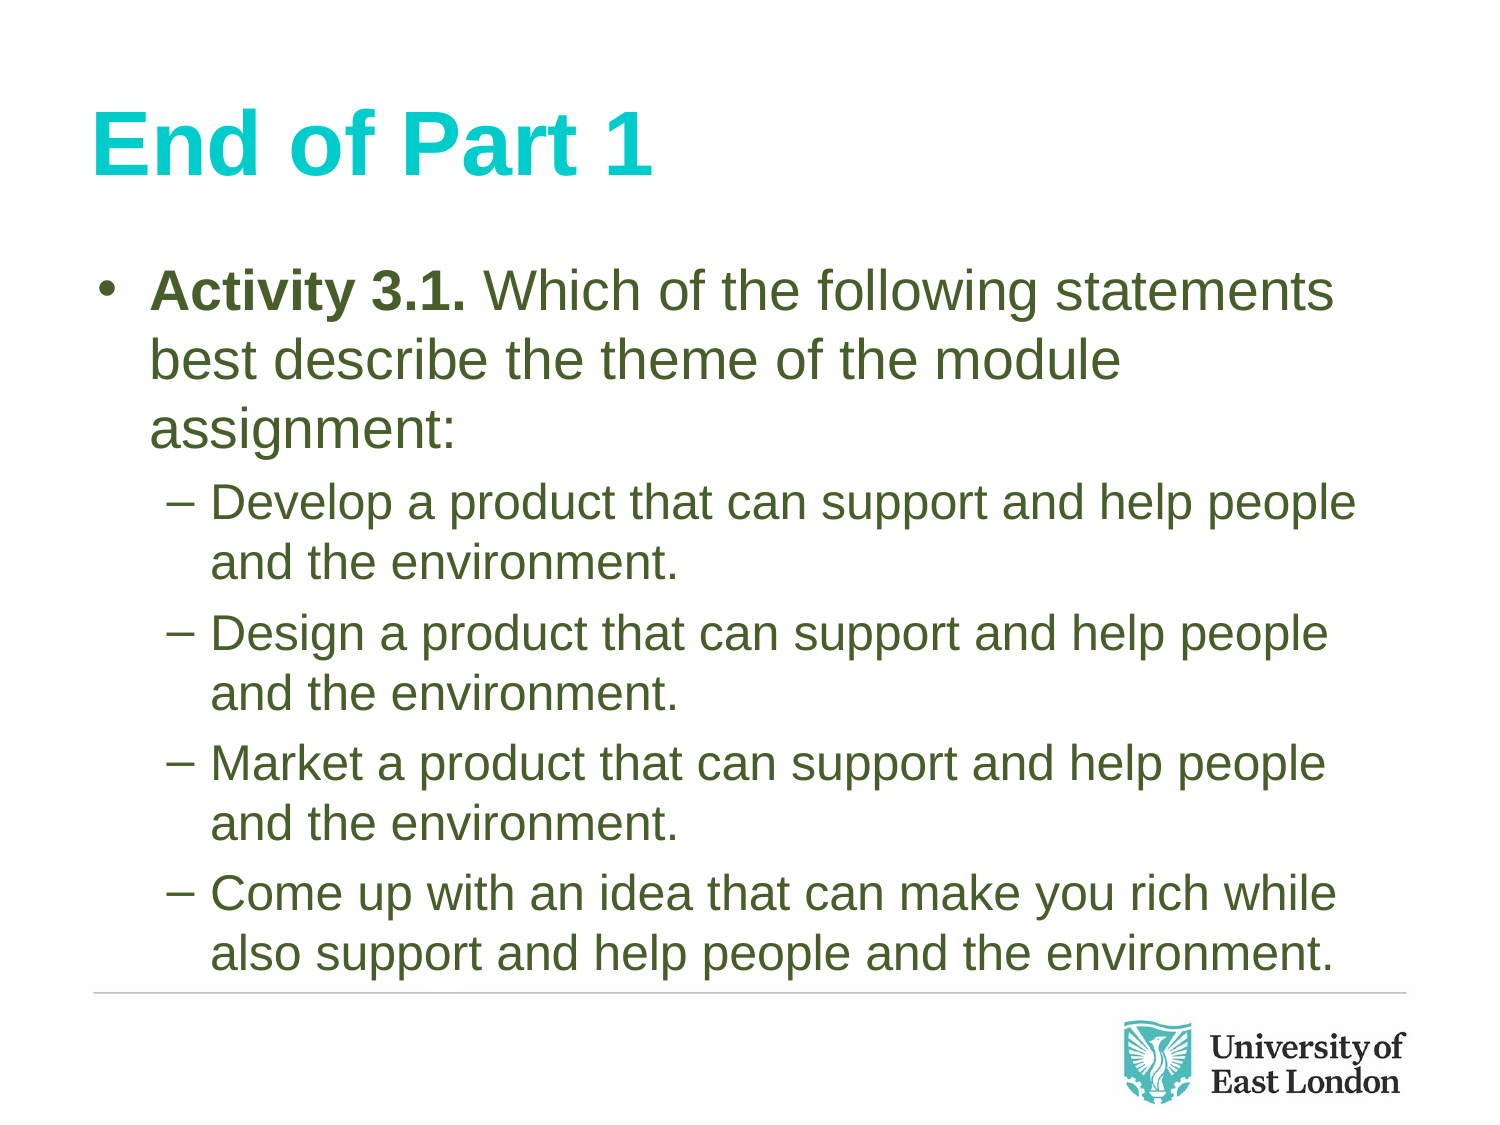

# End of Part 1
Activity 3.1. Which of the following statements best describe the theme of the module assignment:
Develop a product that can support and help people and the environment.
Design a product that can support and help people and the environment.
Market a product that can support and help people and the environment.
Come up with an idea that can make you rich while also support and help people and the environment.